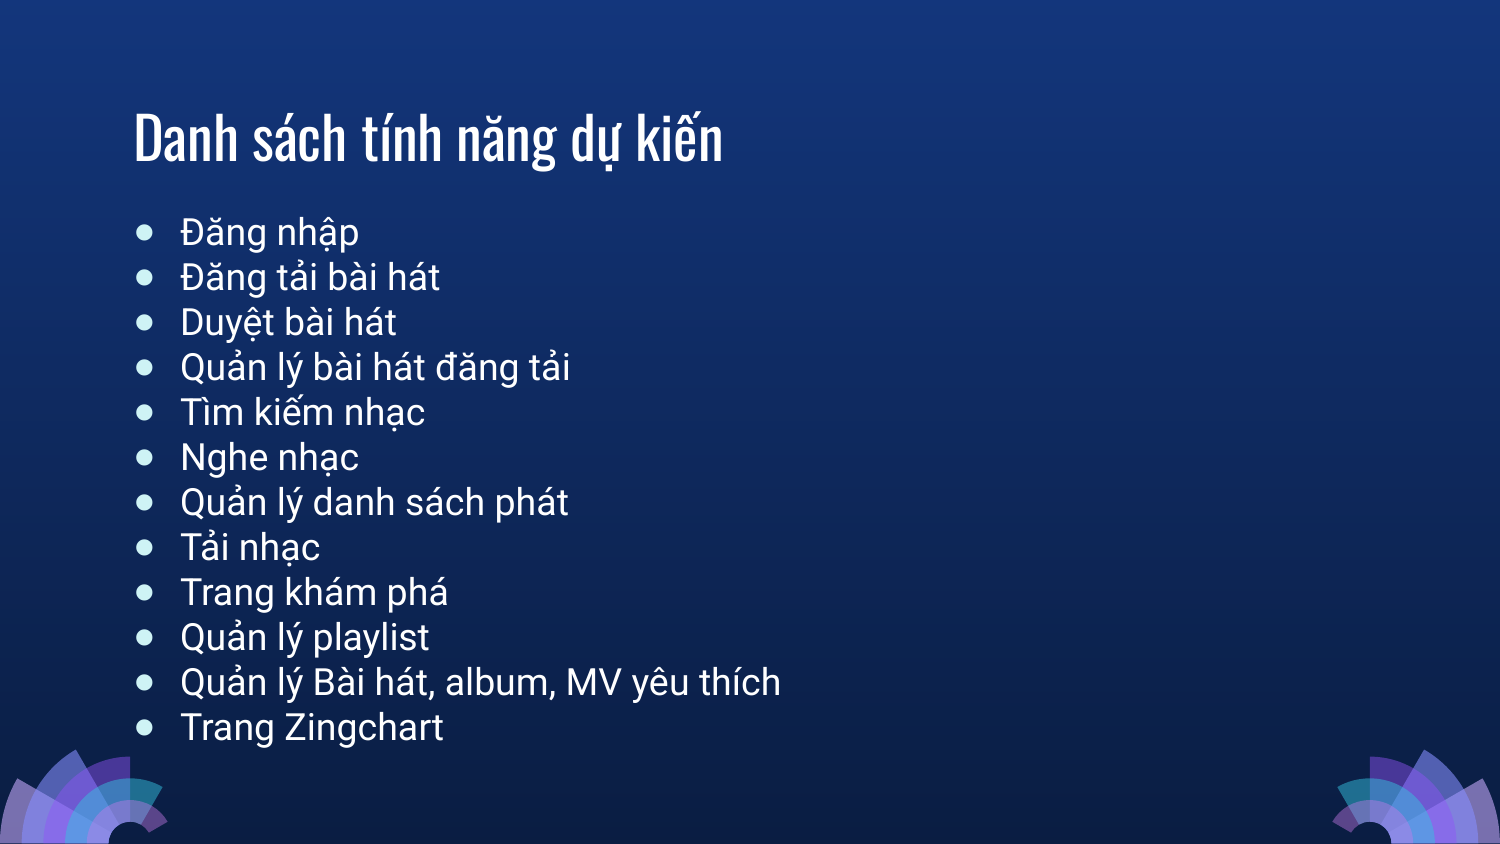

Danh sách tính năng dự kiến
Đăng nhập
Đăng tải bài hát
Duyệt bài hát
Quản lý bài hát đăng tải
Tìm kiếm nhạc
Nghe nhạc
Quản lý danh sách phát
Tải nhạc
Trang khám phá
Quản lý playlist
Quản lý Bài hát, album, MV yêu thích
Trang Zingchart